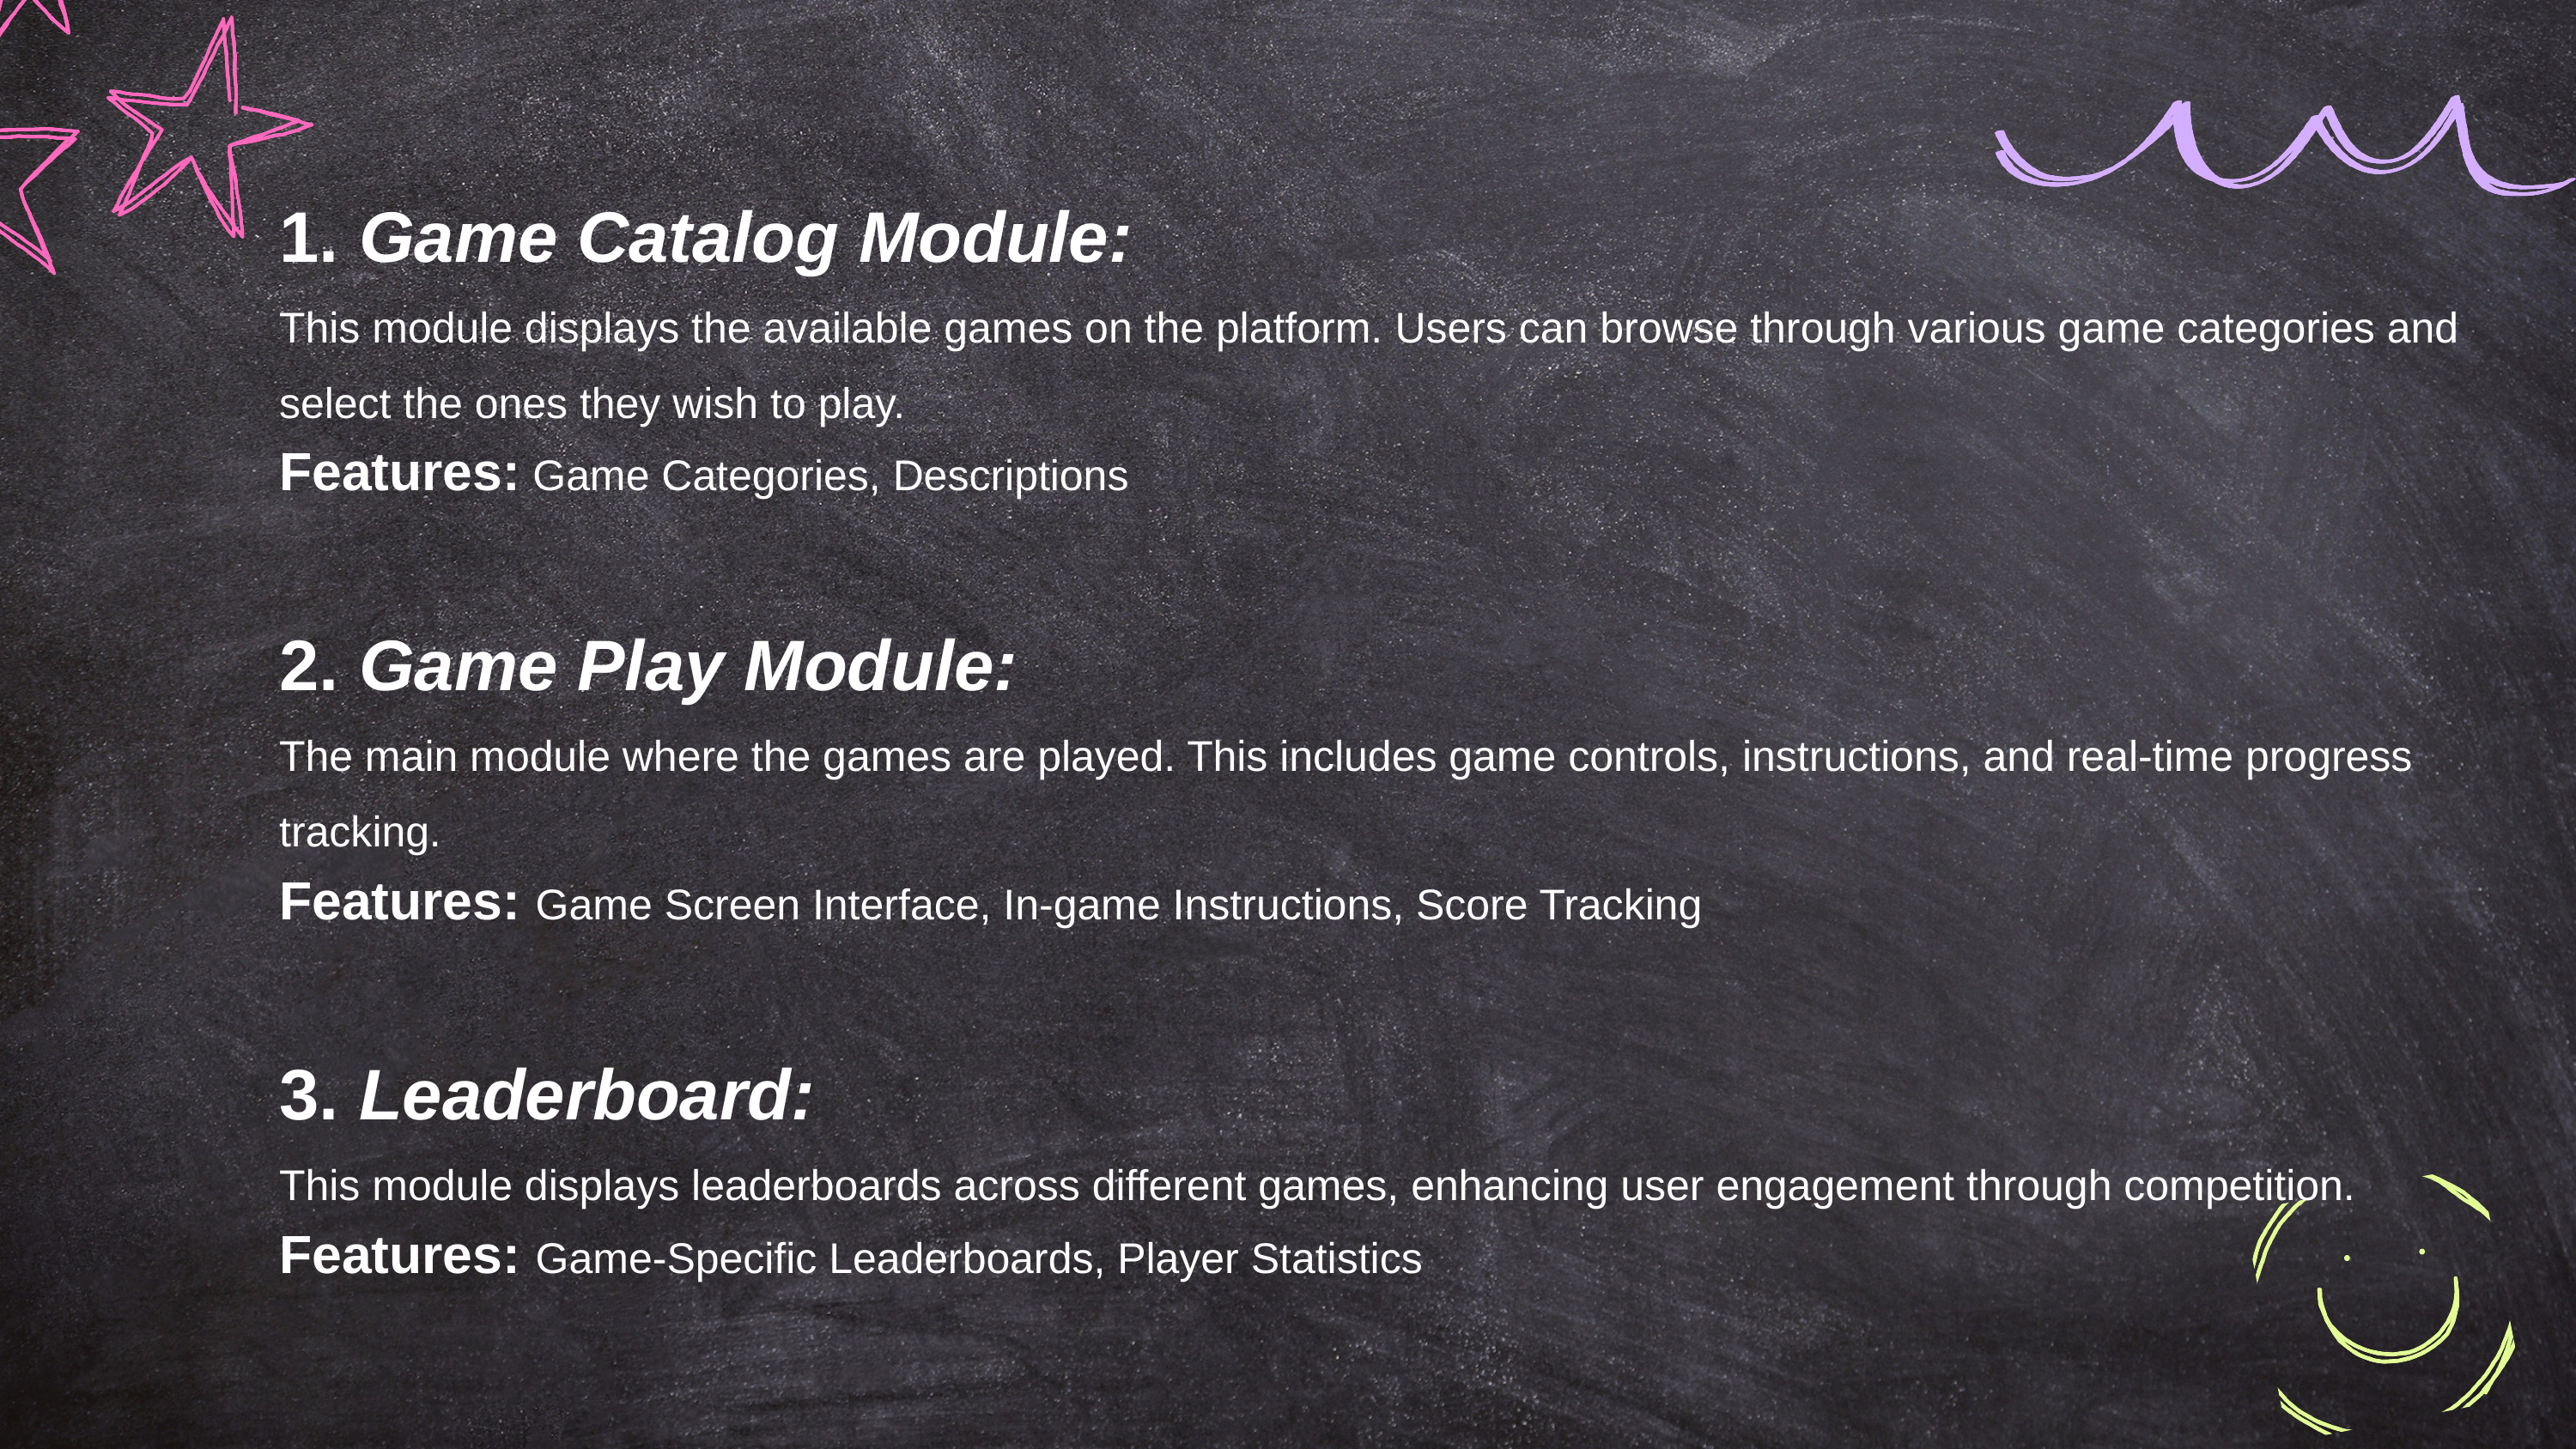

1. Game Catalog Module:
This module displays the available games on the platform. Users can browse through various game categories and select the ones they wish to play.
Features: Game Categories, Descriptions

2. Game Play Module:
The main module where the games are played. This includes game controls, instructions, and real-time progress tracking.
Features: Game Screen Interface, In-game Instructions, Score Tracking

3. Leaderboard:
This module displays leaderboards across different games, enhancing user engagement through competition.
Features: Game-Specific Leaderboards, Player Statistics